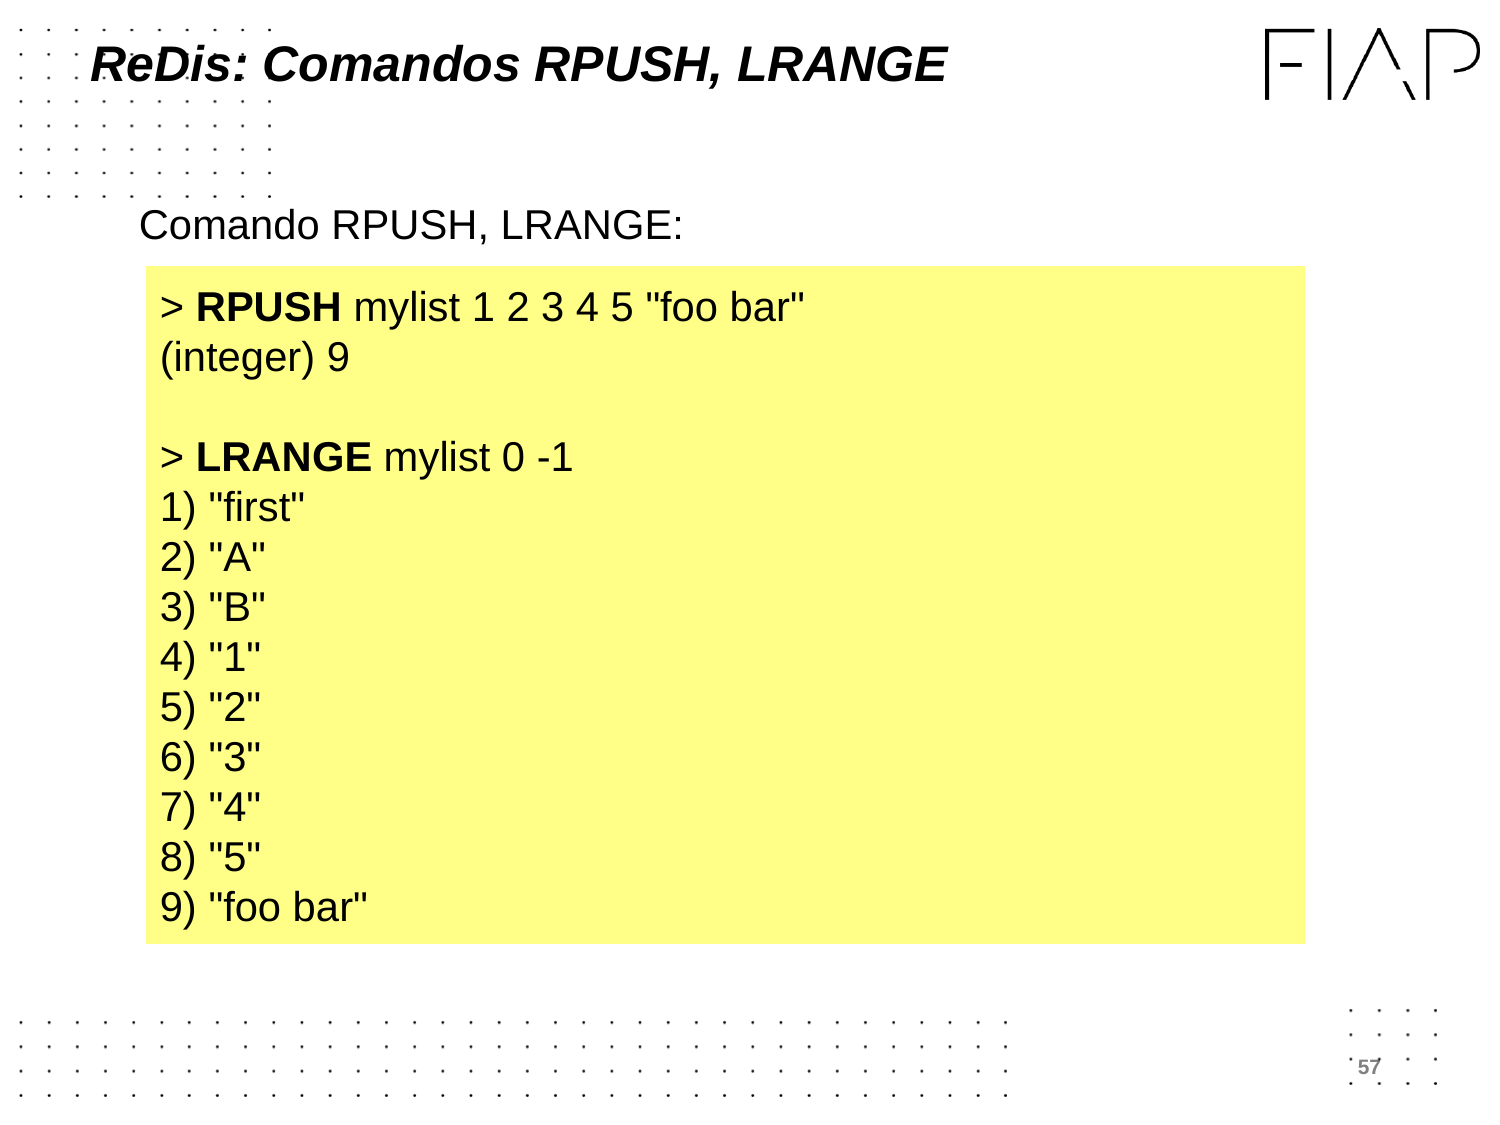

# ReDis: Comandos RPUSH, LRANGE
Comando RPUSH, LRANGE:

> RPUSH mylist 1 2 3 4 5 "foo bar"
(integer) 9

> LRANGE mylist 0 -1
1) "first"
2) "A"
3) "B"
4) "1"
5) "2"
6) "3"
7) "4"
8) "5"
9) "foo bar"